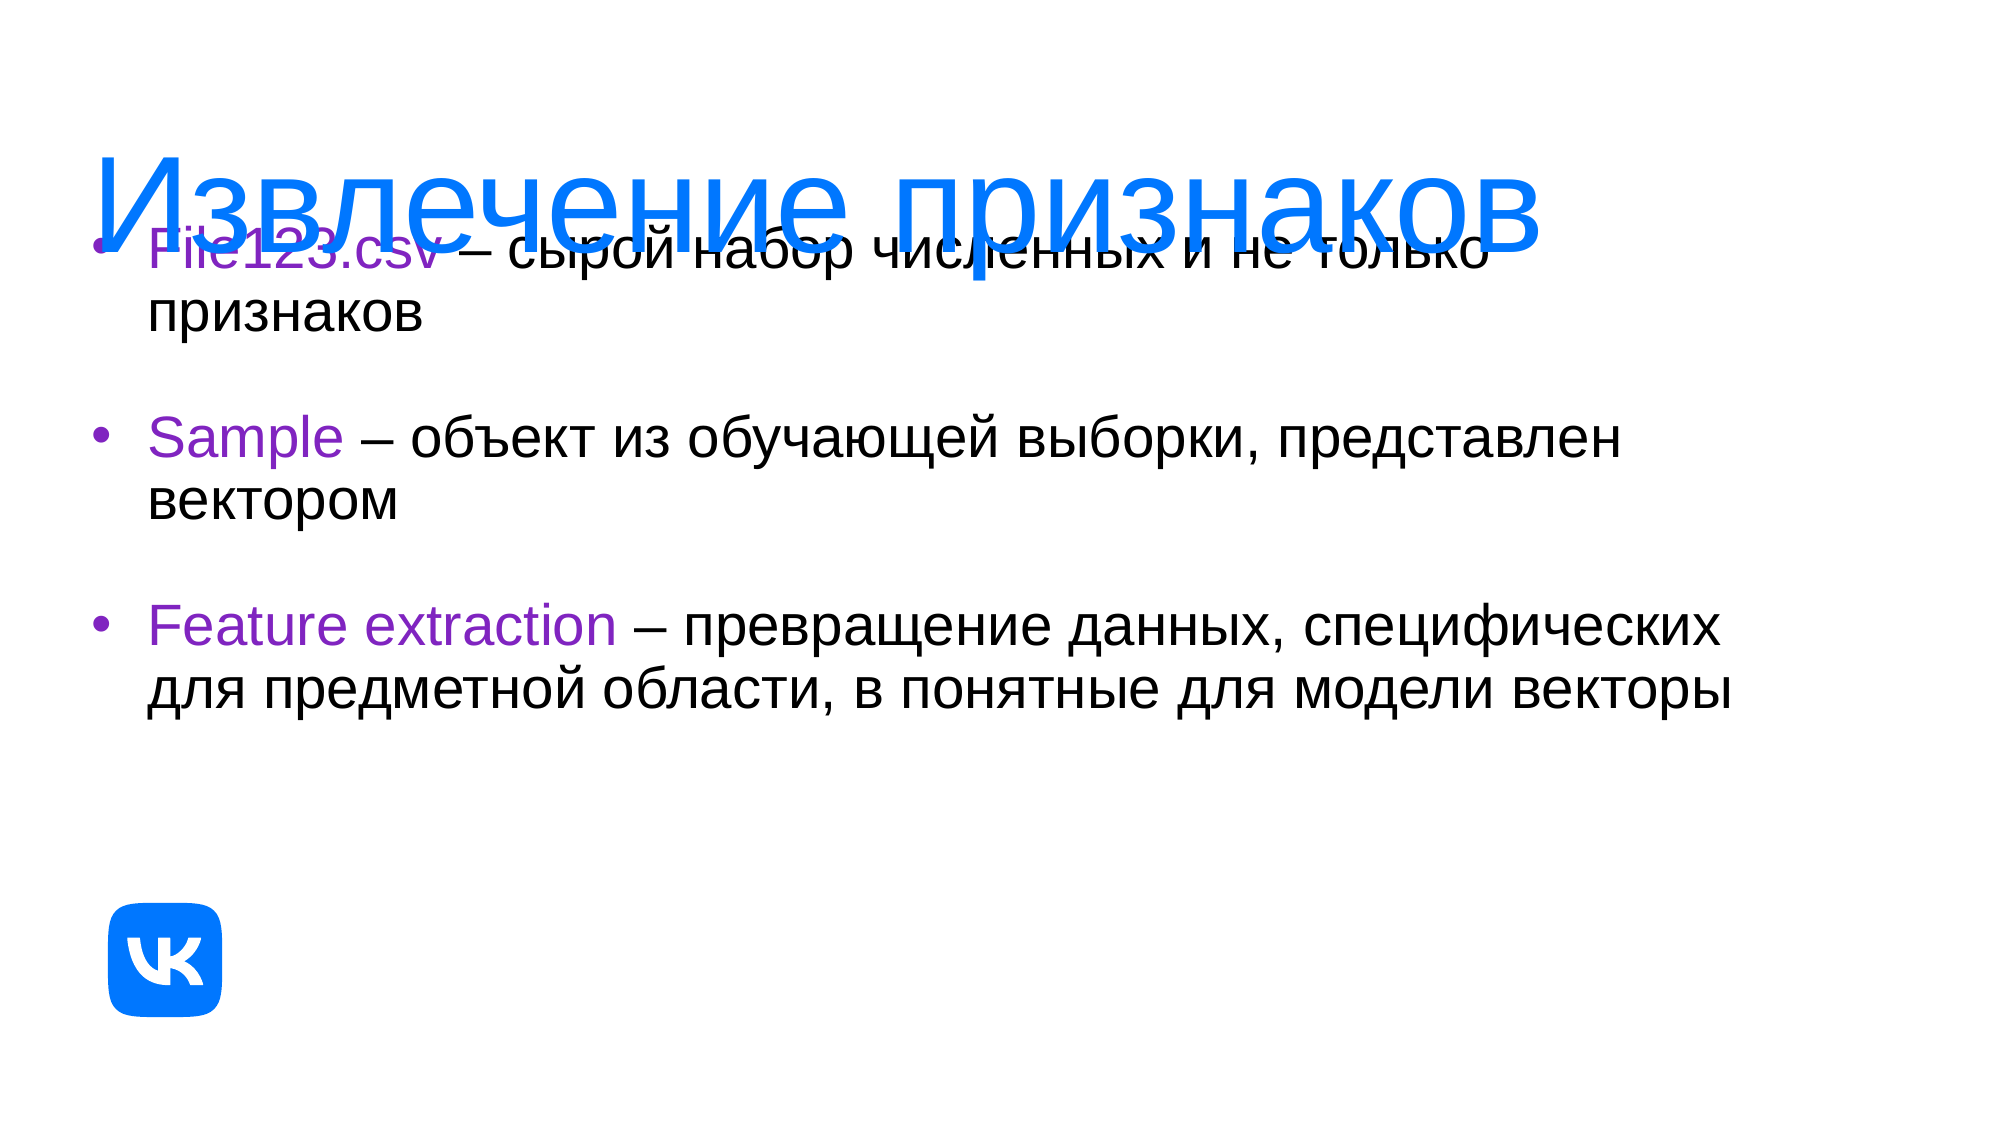

# Извлечение признаков
File123.csv – сырой набор численных и не только признаков

Sample – объект из обучающей выборки, представлен вектором

Feature extraction – превращение данных, специфических для предметной области, в понятные для модели векторы